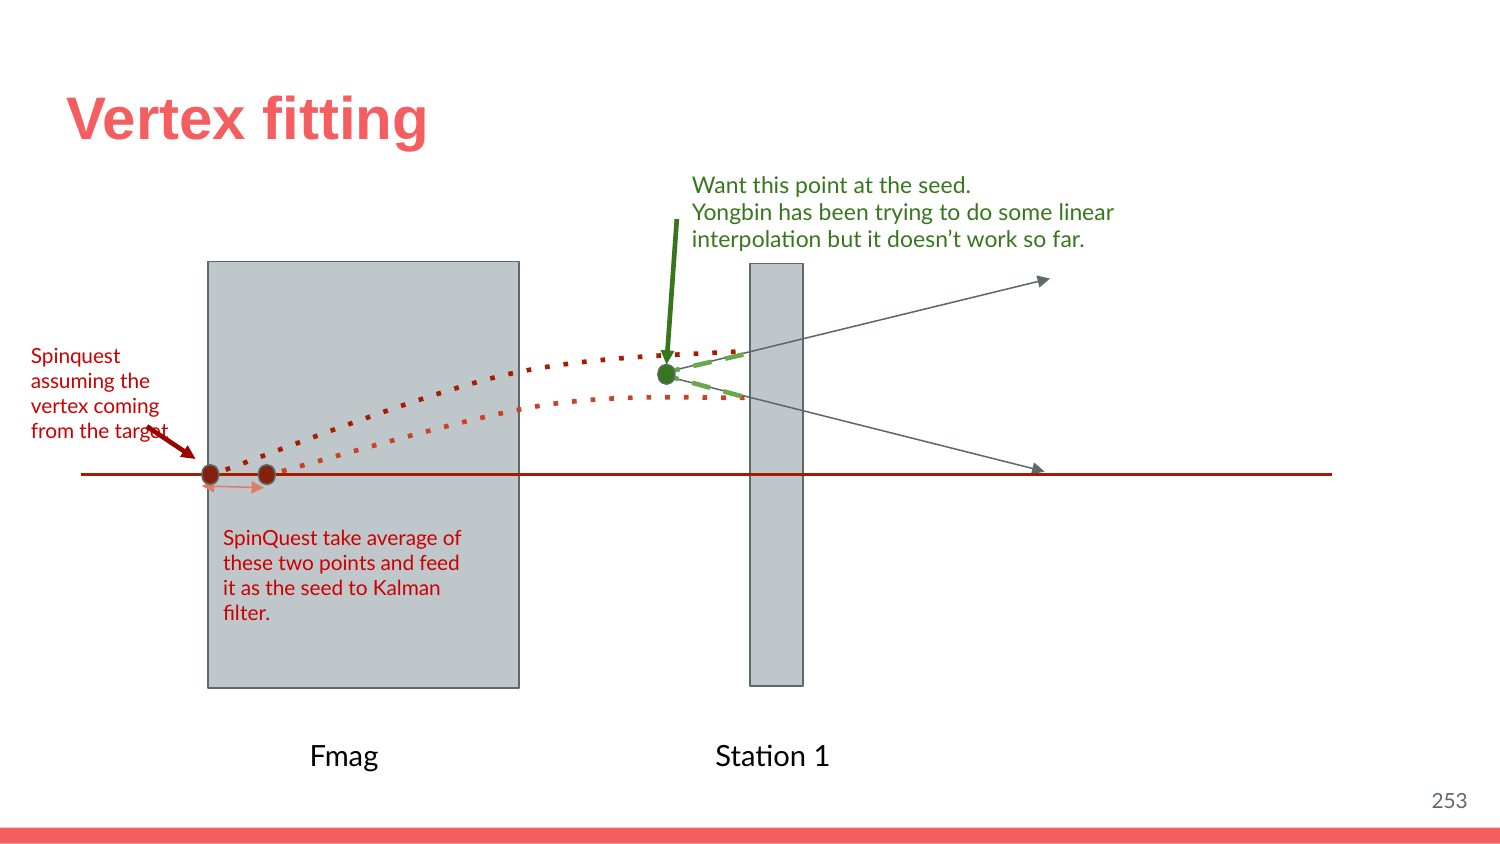

# Vertex fitting
Want this point at the seed.
Yongbin has been trying to do some linear interpolation but it doesn’t work so far.

Spinquest  assuming the vertex coming from the target

SpinQuest take average of these two points and feed it as the seed to Kalman filter.
Fmag
Station 1
253